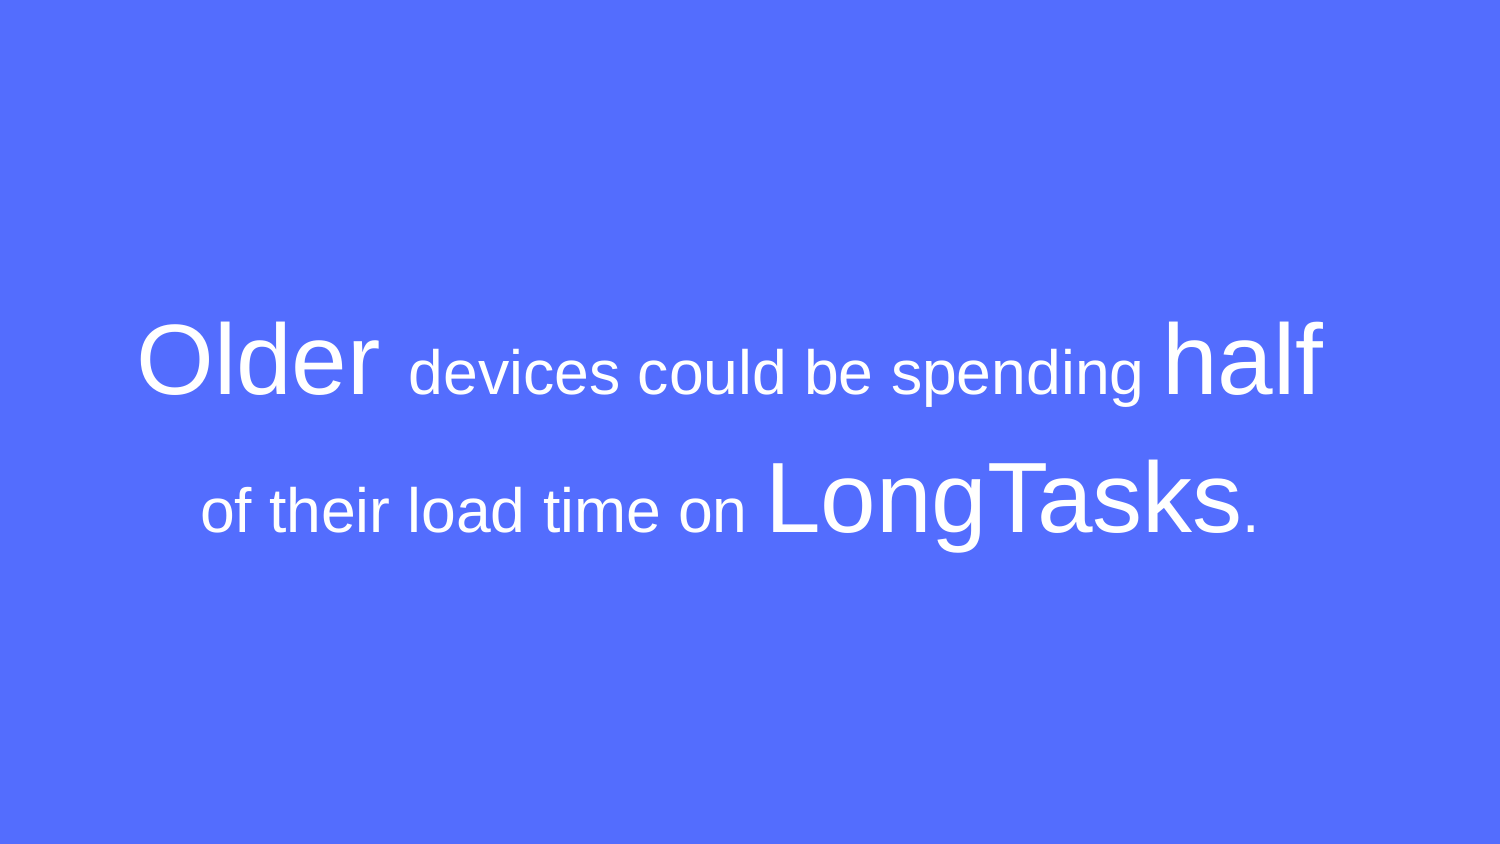

# Older devices could be spending half of their load time on LongTasks.